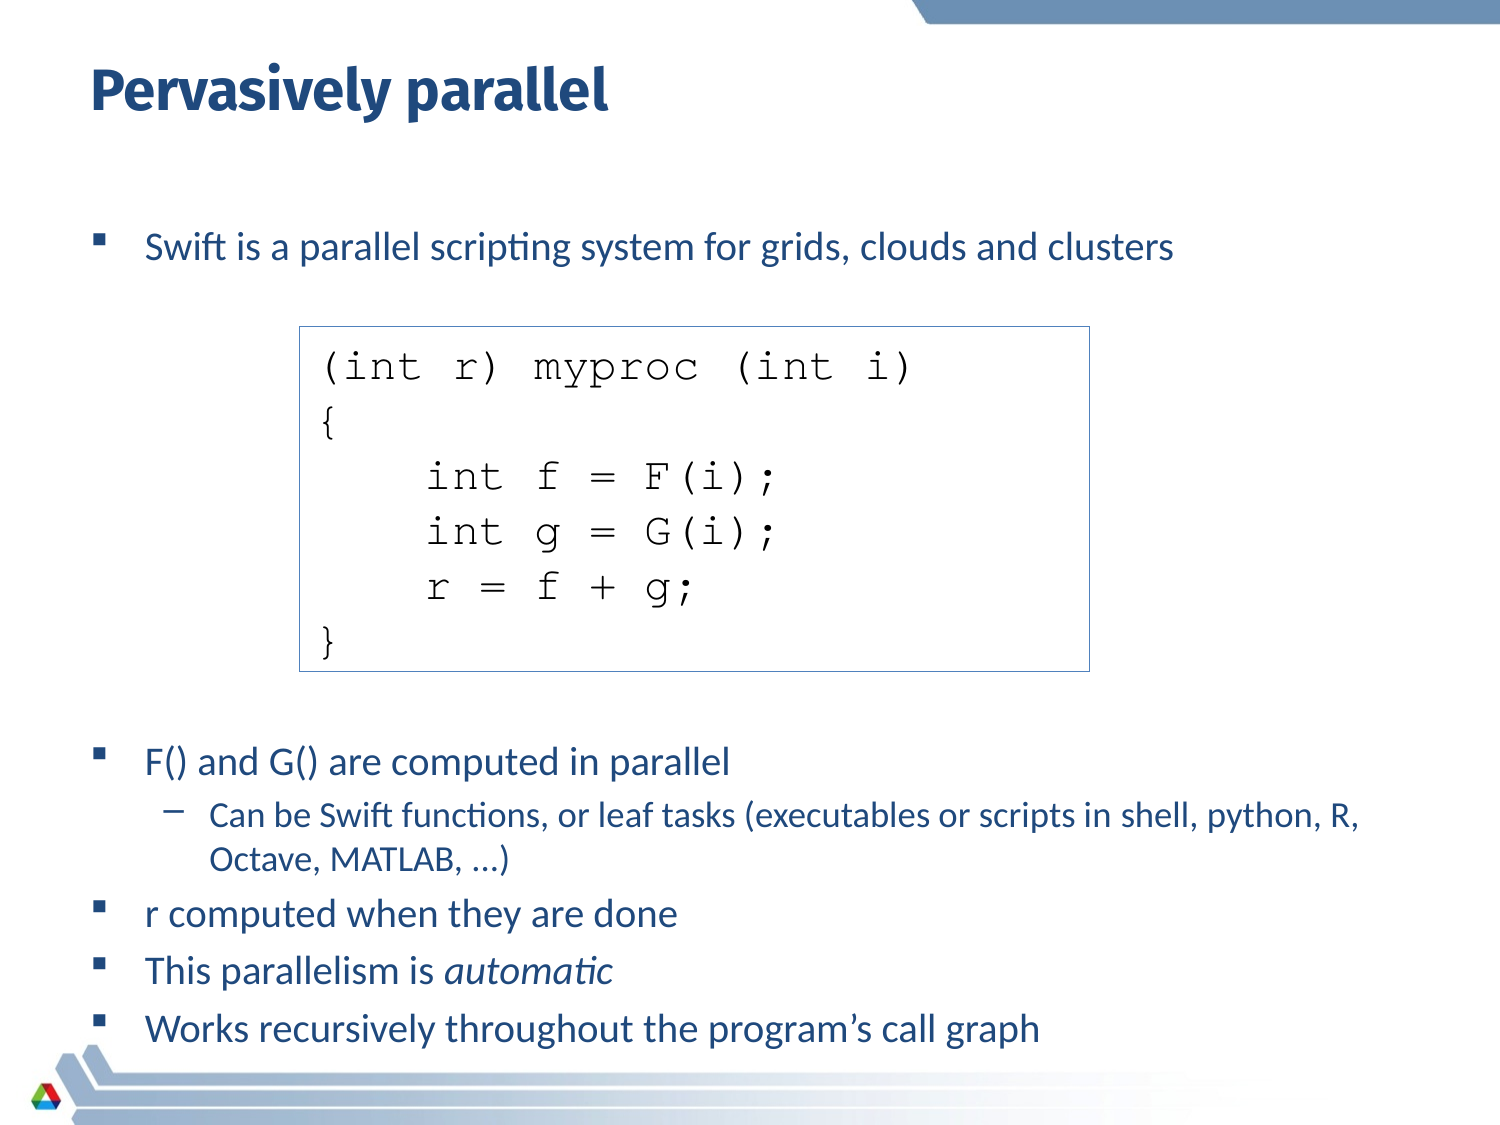

# Pervasively parallel
Swift is a parallel scripting system for grids, clouds and clusters

F() and G() are computed in parallel
Can be Swift functions, or leaf tasks (executables or scripts in shell, python, R, Octave, MATLAB, ...)
r computed when they are done
This parallelism is automatic
Works recursively throughout the program’s call graph
(int r) myproc (int i)
{
    int f = F(i);
    int g = G(i);
    r = f + g;
}